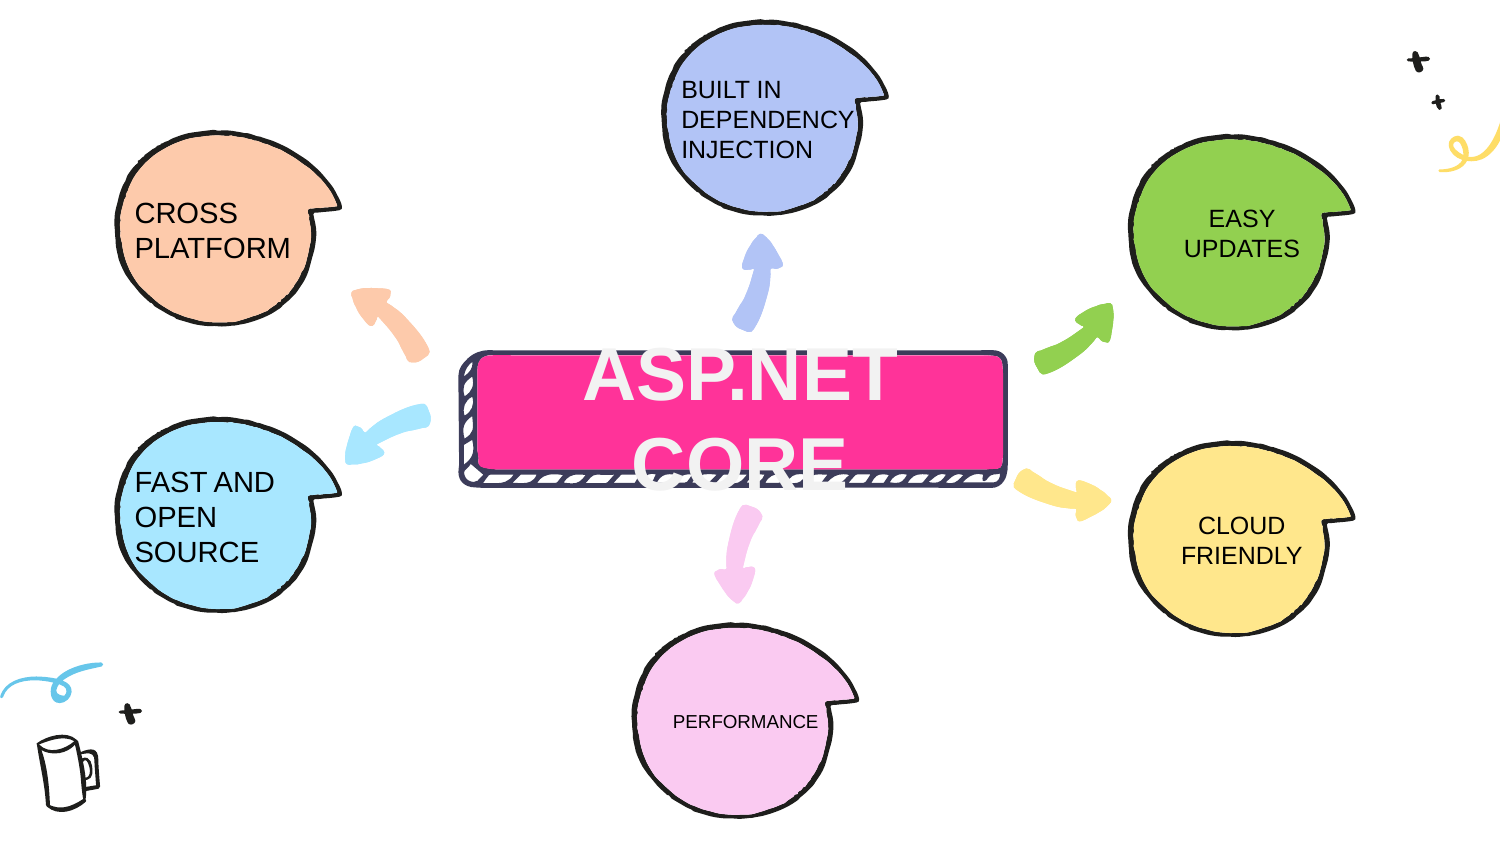

BUILT IN DEPENDENCY INJECTION

CROSS PLATFORM

EASY UPDATES

ASP.NET CORE

FAST AND OPEN SOURCE

CLOUD FRIENDLY

PERFORMANCE